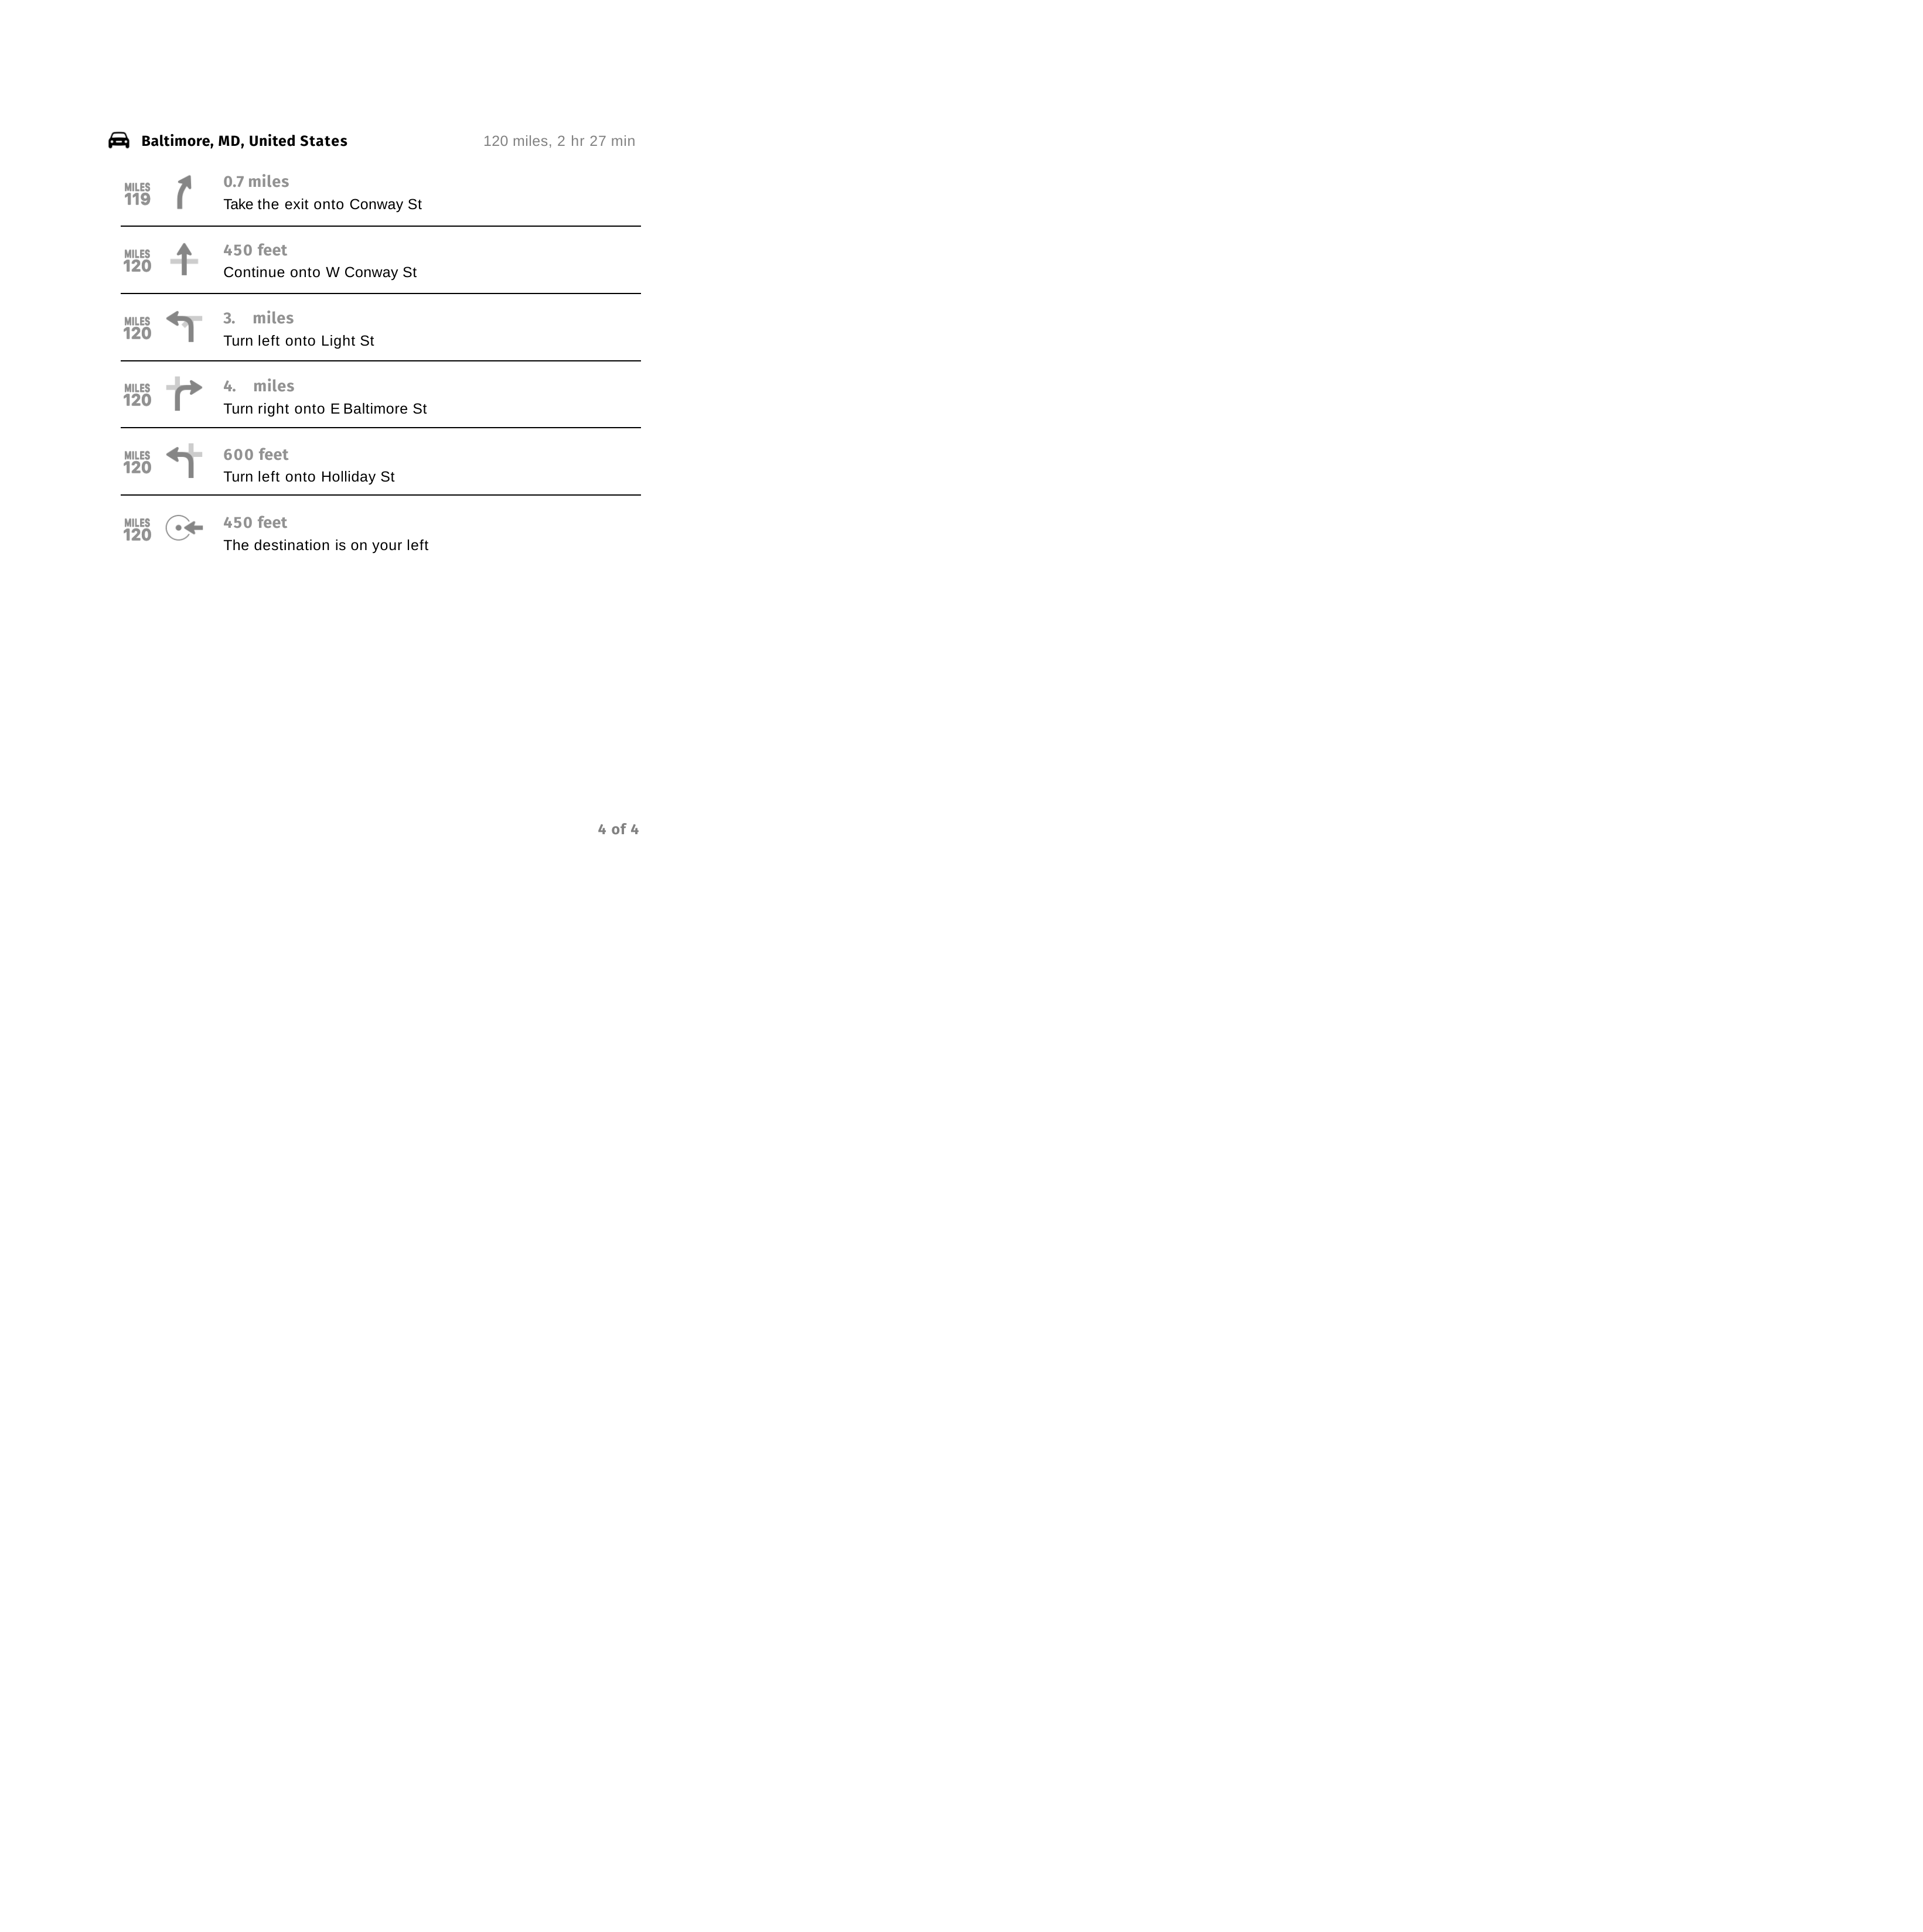

Baltimore, MD, United States
120 miles, 2 hr 27 min
0.7 miles
Take the exit onto Conway St

450 feet
Continue onto W Conway St

miles
Turn left onto Light St

miles
Turn right onto E Baltimore St

600 feet
Turn left onto Holliday St

450 feet
The destination is on your left

4 of 4